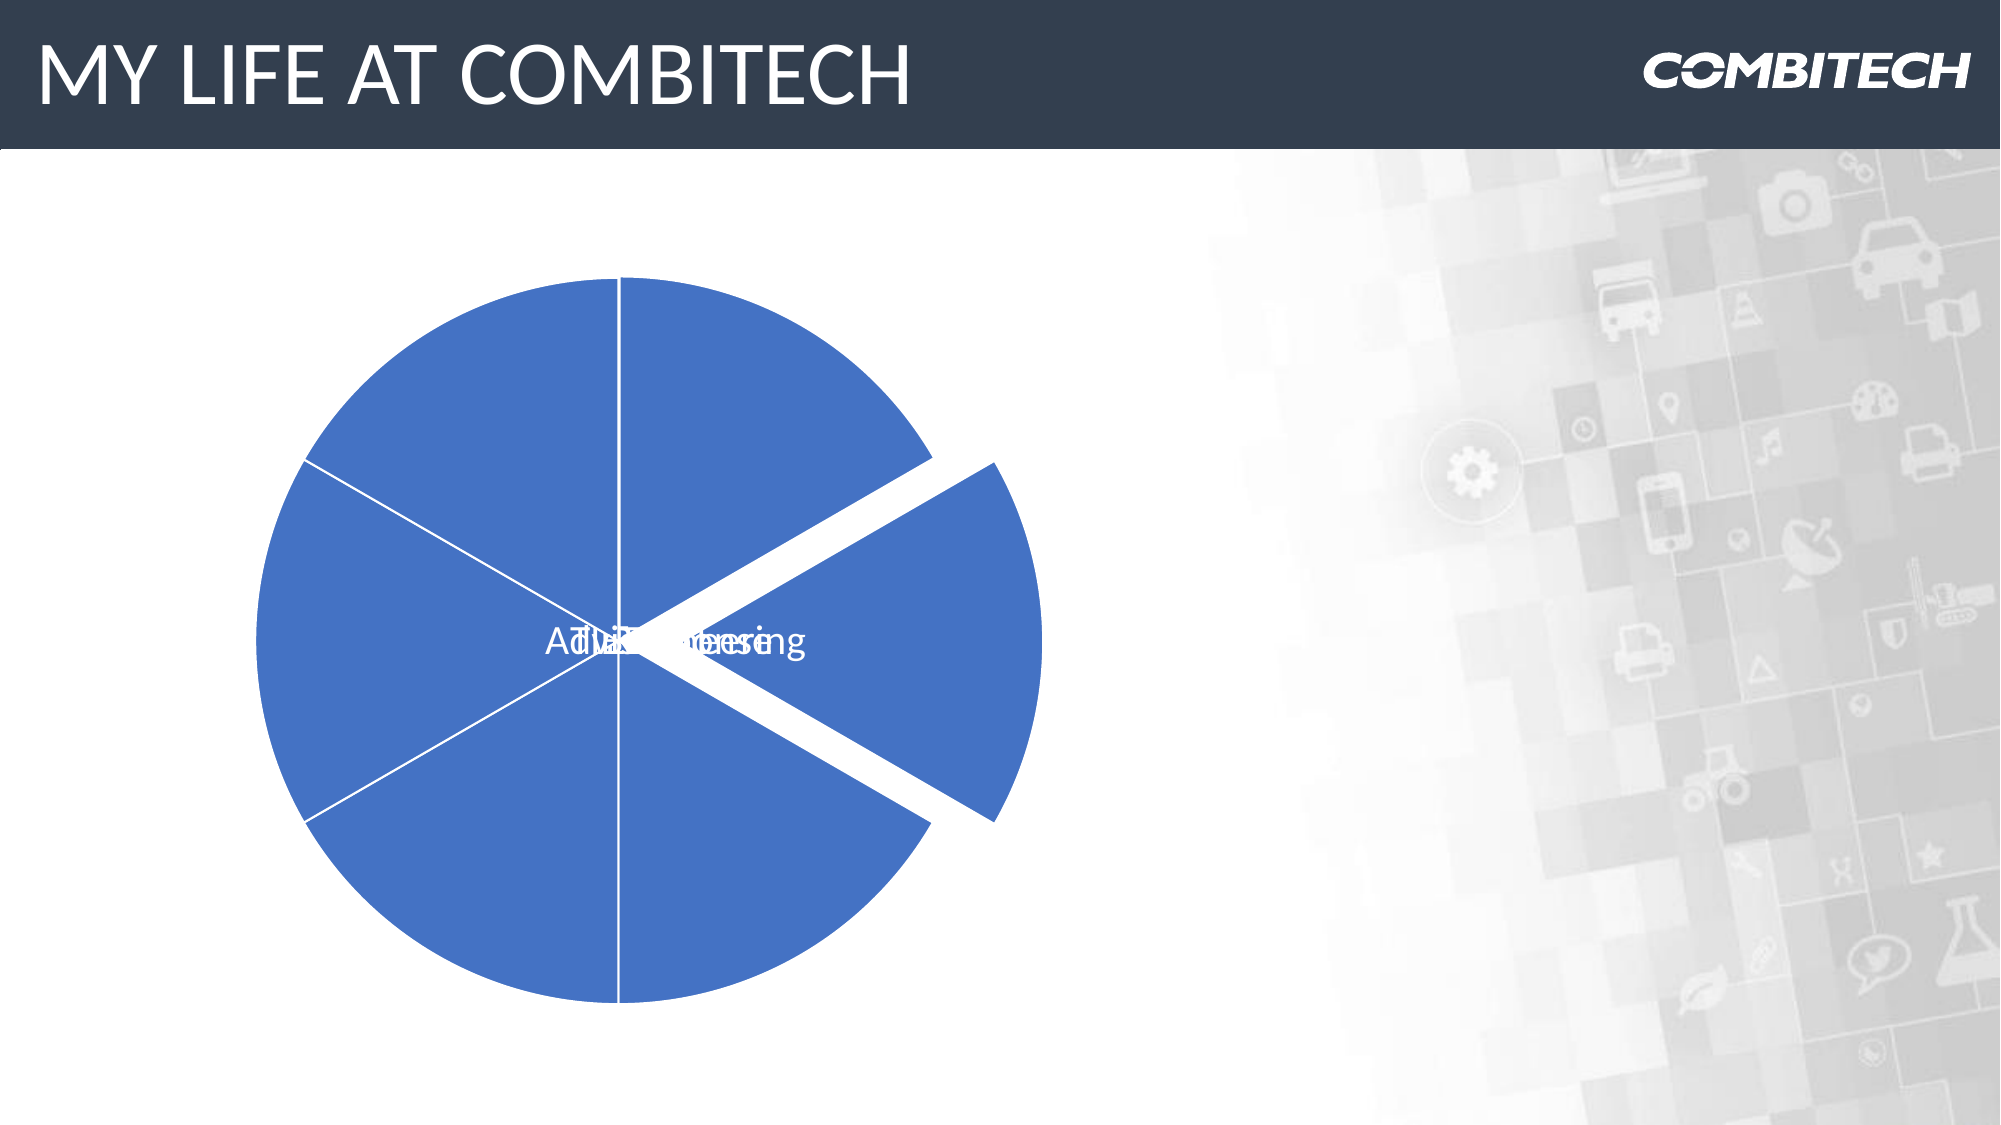

# My life at Combitech
Purple Teaming
CTI
Incident Response
Detection Engineering
TIBER
Advisory